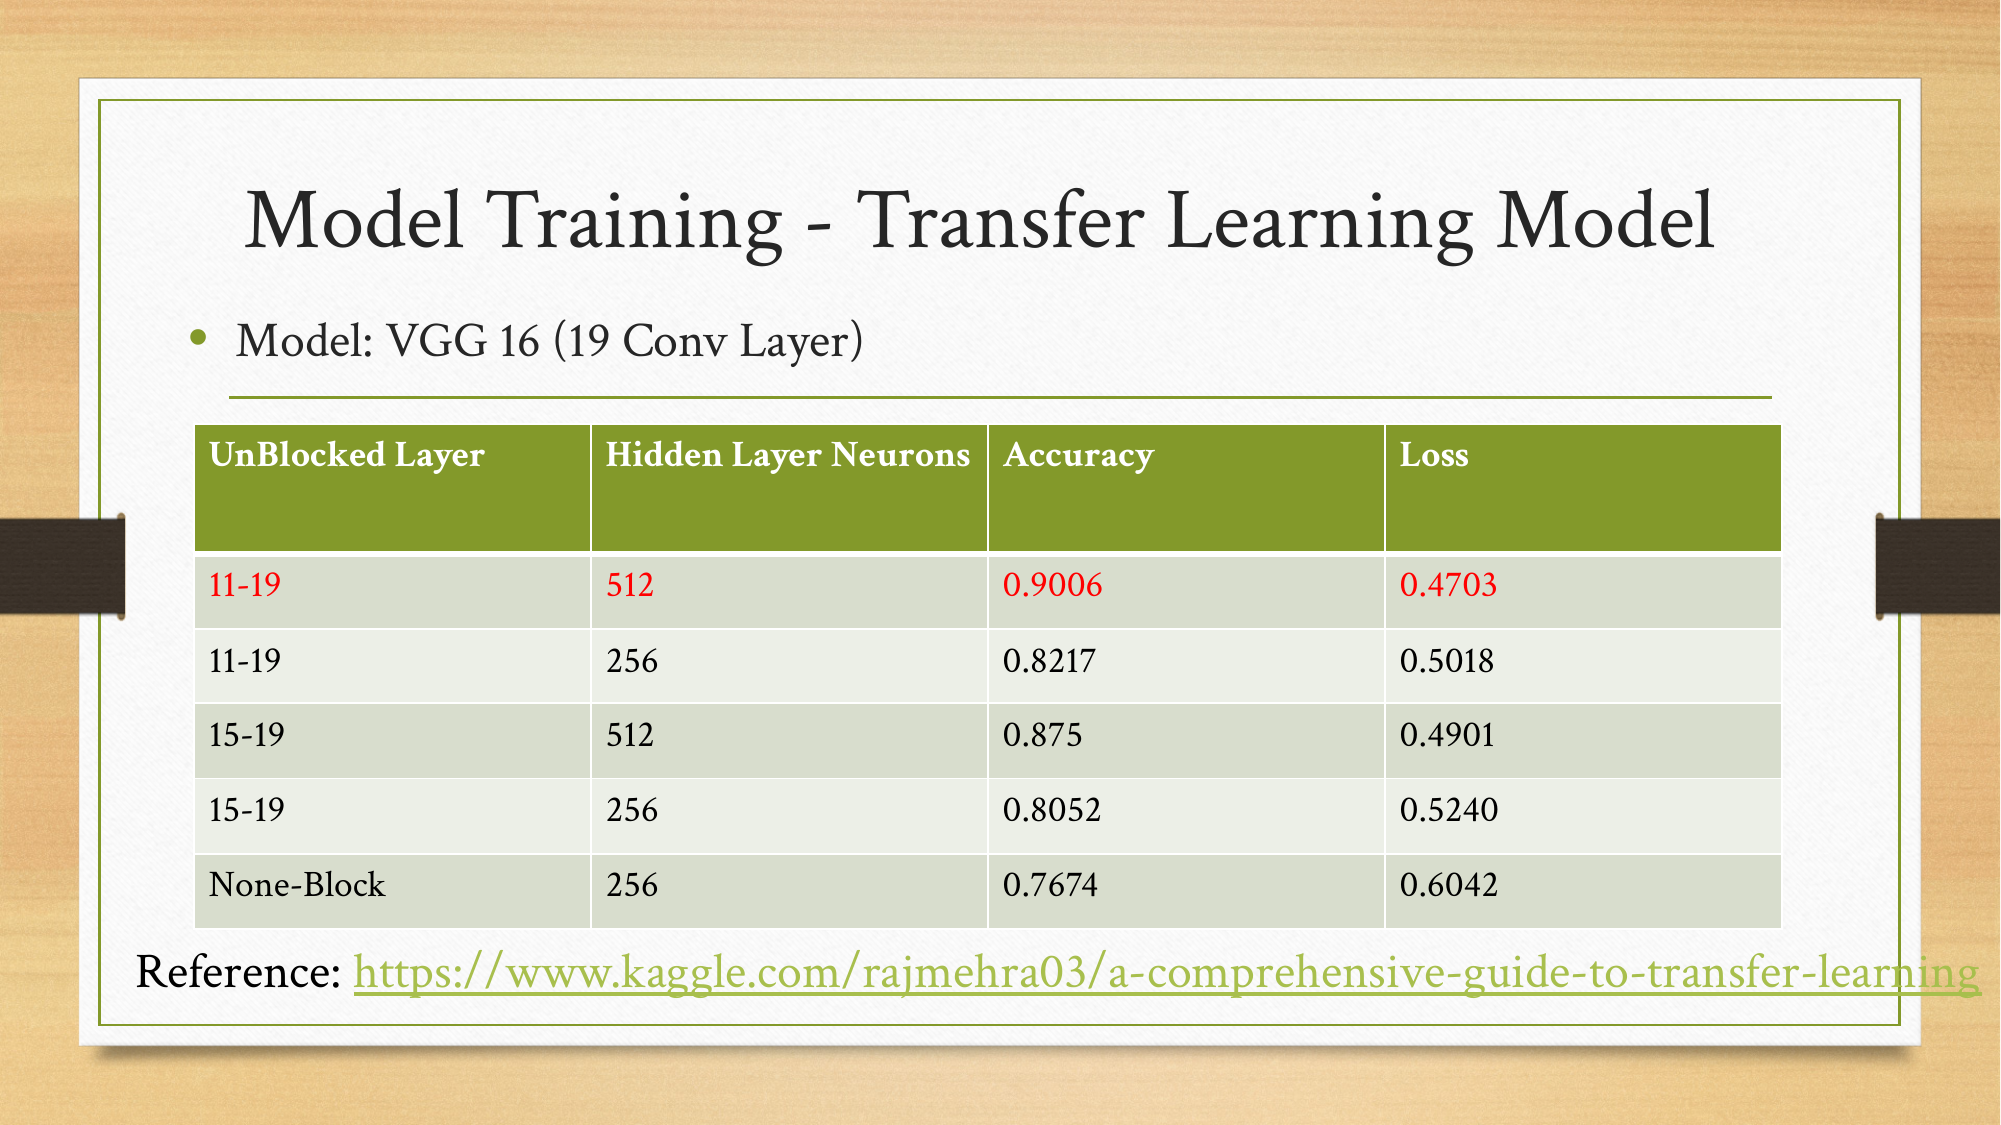

# Model Training - Transfer Learning Model
Model: VGG 16 (19 Conv Layer)
| UnBlocked Layer | Hidden Layer Neurons | Accuracy | Loss |
| --- | --- | --- | --- |
| 11-19 | 512 | 0.9006 | 0.4703 |
| 11-19 | 256 | 0.8217 | 0.5018 |
| 15-19 | 512 | 0.875 | 0.4901 |
| 15-19 | 256 | 0.8052 | 0.5240 |
| None-Block | 256 | 0.7674 | 0.6042 |
Reference: https://www.kaggle.com/rajmehra03/a-comprehensive-guide-to-transfer-learning